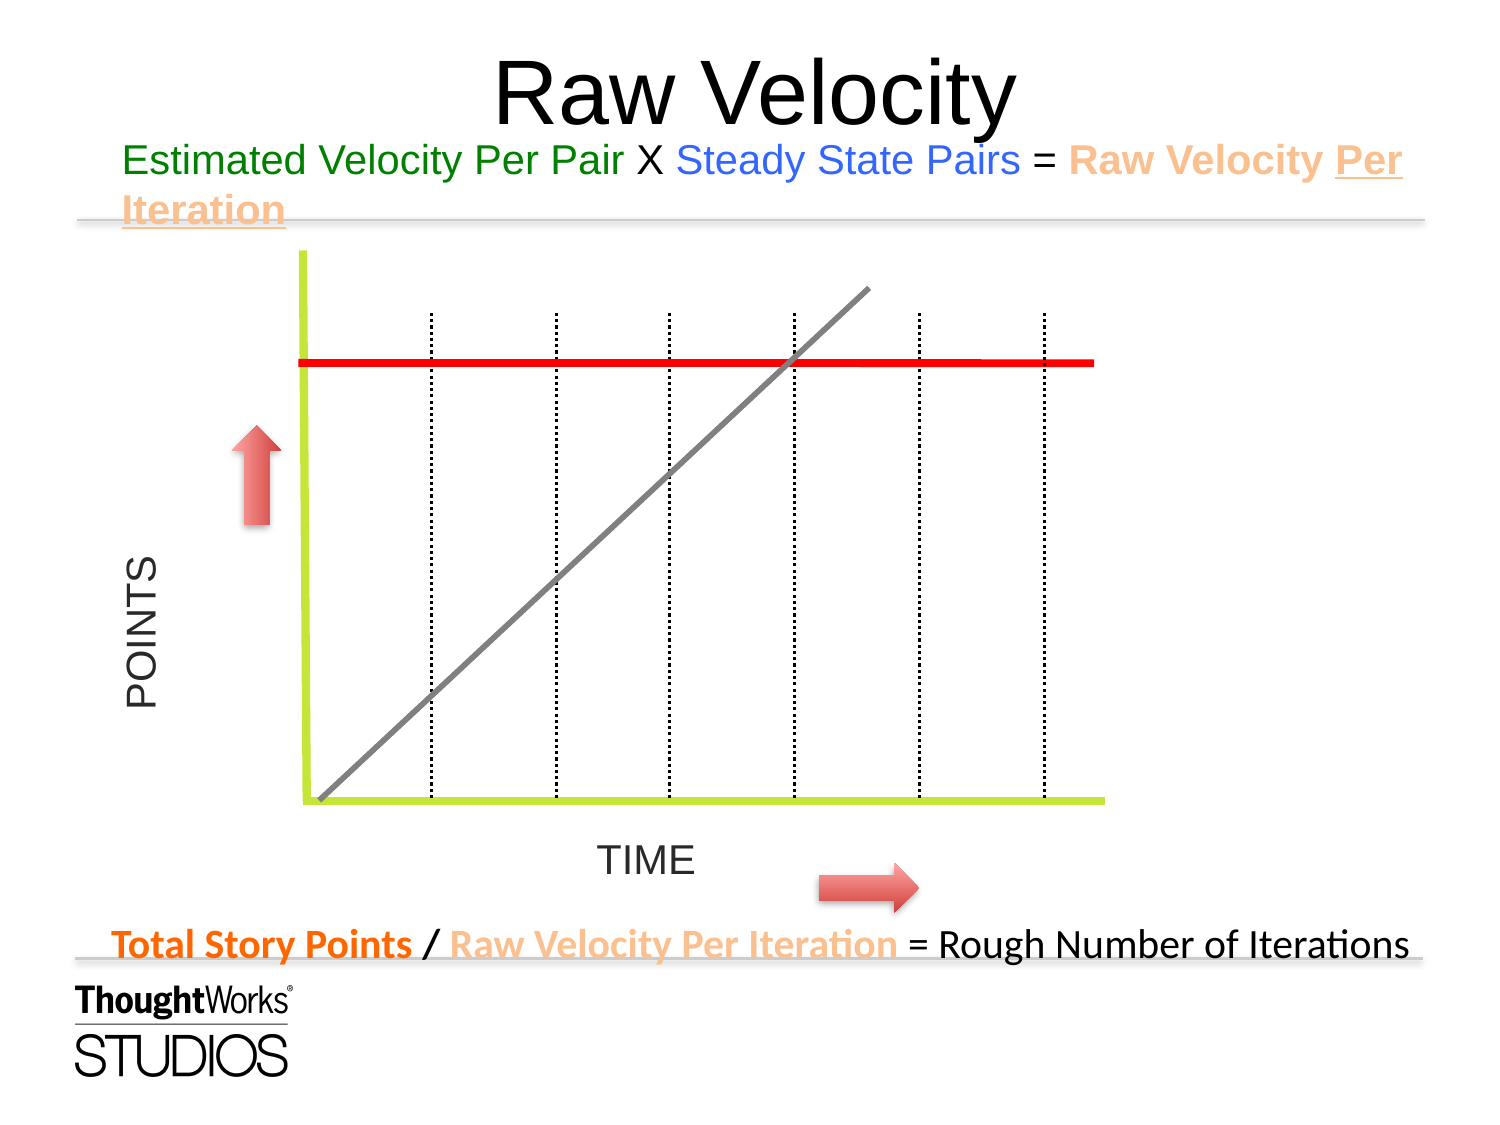

# Raw Velocity
Estimated Velocity Per Pair X Steady State Pairs = Raw Velocity Per Iteration

POINTS
TIME

Total Story Points / Raw Velocity Per Iteration = Rough Number of Iterations